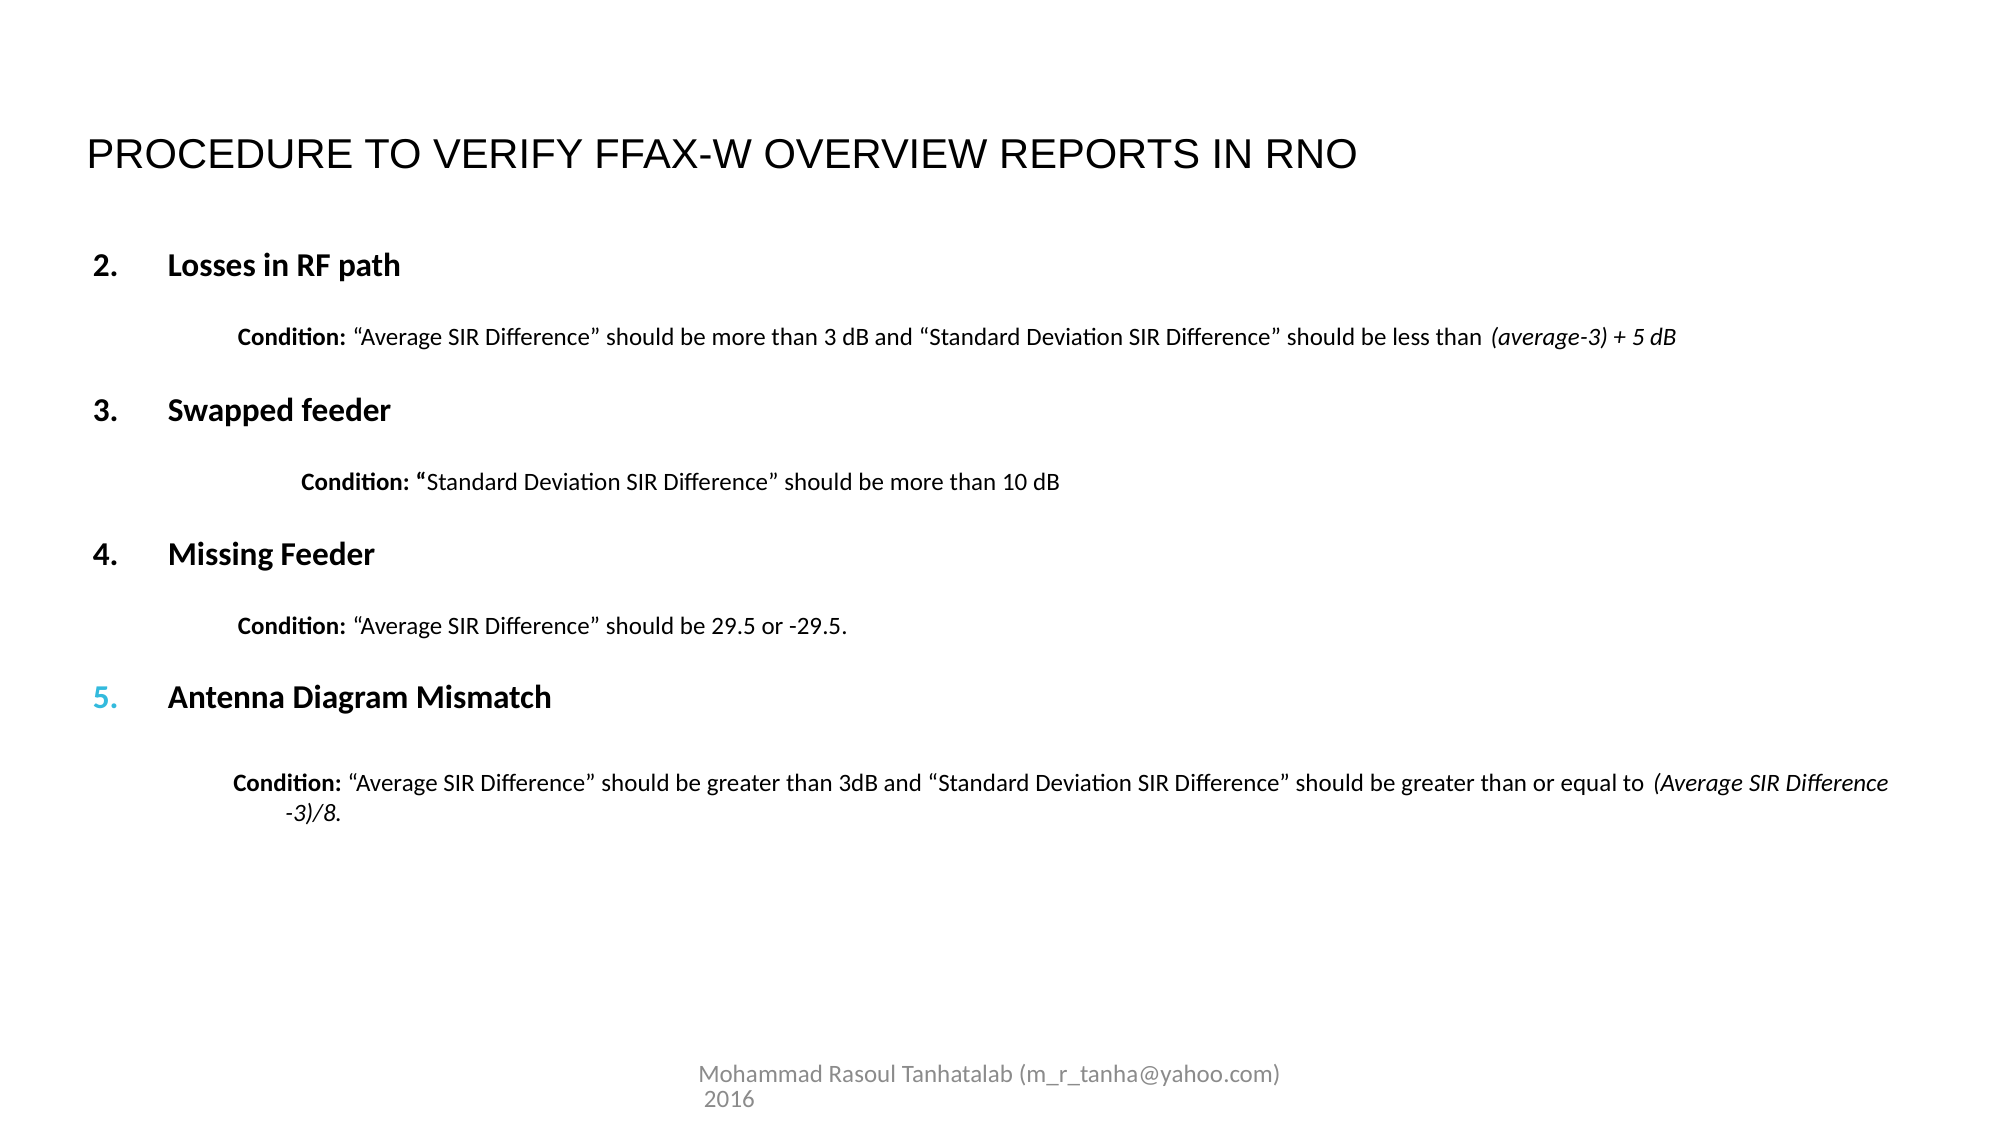

PROCEDURE TO VERIFY FFAX-W OVERVIEW REPORTS IN RNO
Losses in RF path

	  Condition: “Average SIR Difference” should be more than 3 dB and “Standard Deviation SIR Difference” should be less than (average-3) + 5 dB

Swapped feeder

	Condition: “Standard Deviation SIR Difference” should be more than 10 dB

Missing Feeder

	  Condition: “Average SIR Difference” should be 29.5 or -29.5.

5.	Antenna Diagram Mismatch

    Condition: “Average SIR Difference” should be greater than 3dB and “Standard Deviation SIR Difference” should be greater than or equal to (Average SIR Difference -3)/8.
Mohammad Rasoul Tanhatalab (m_r_tanha@yahoo.com)    2016